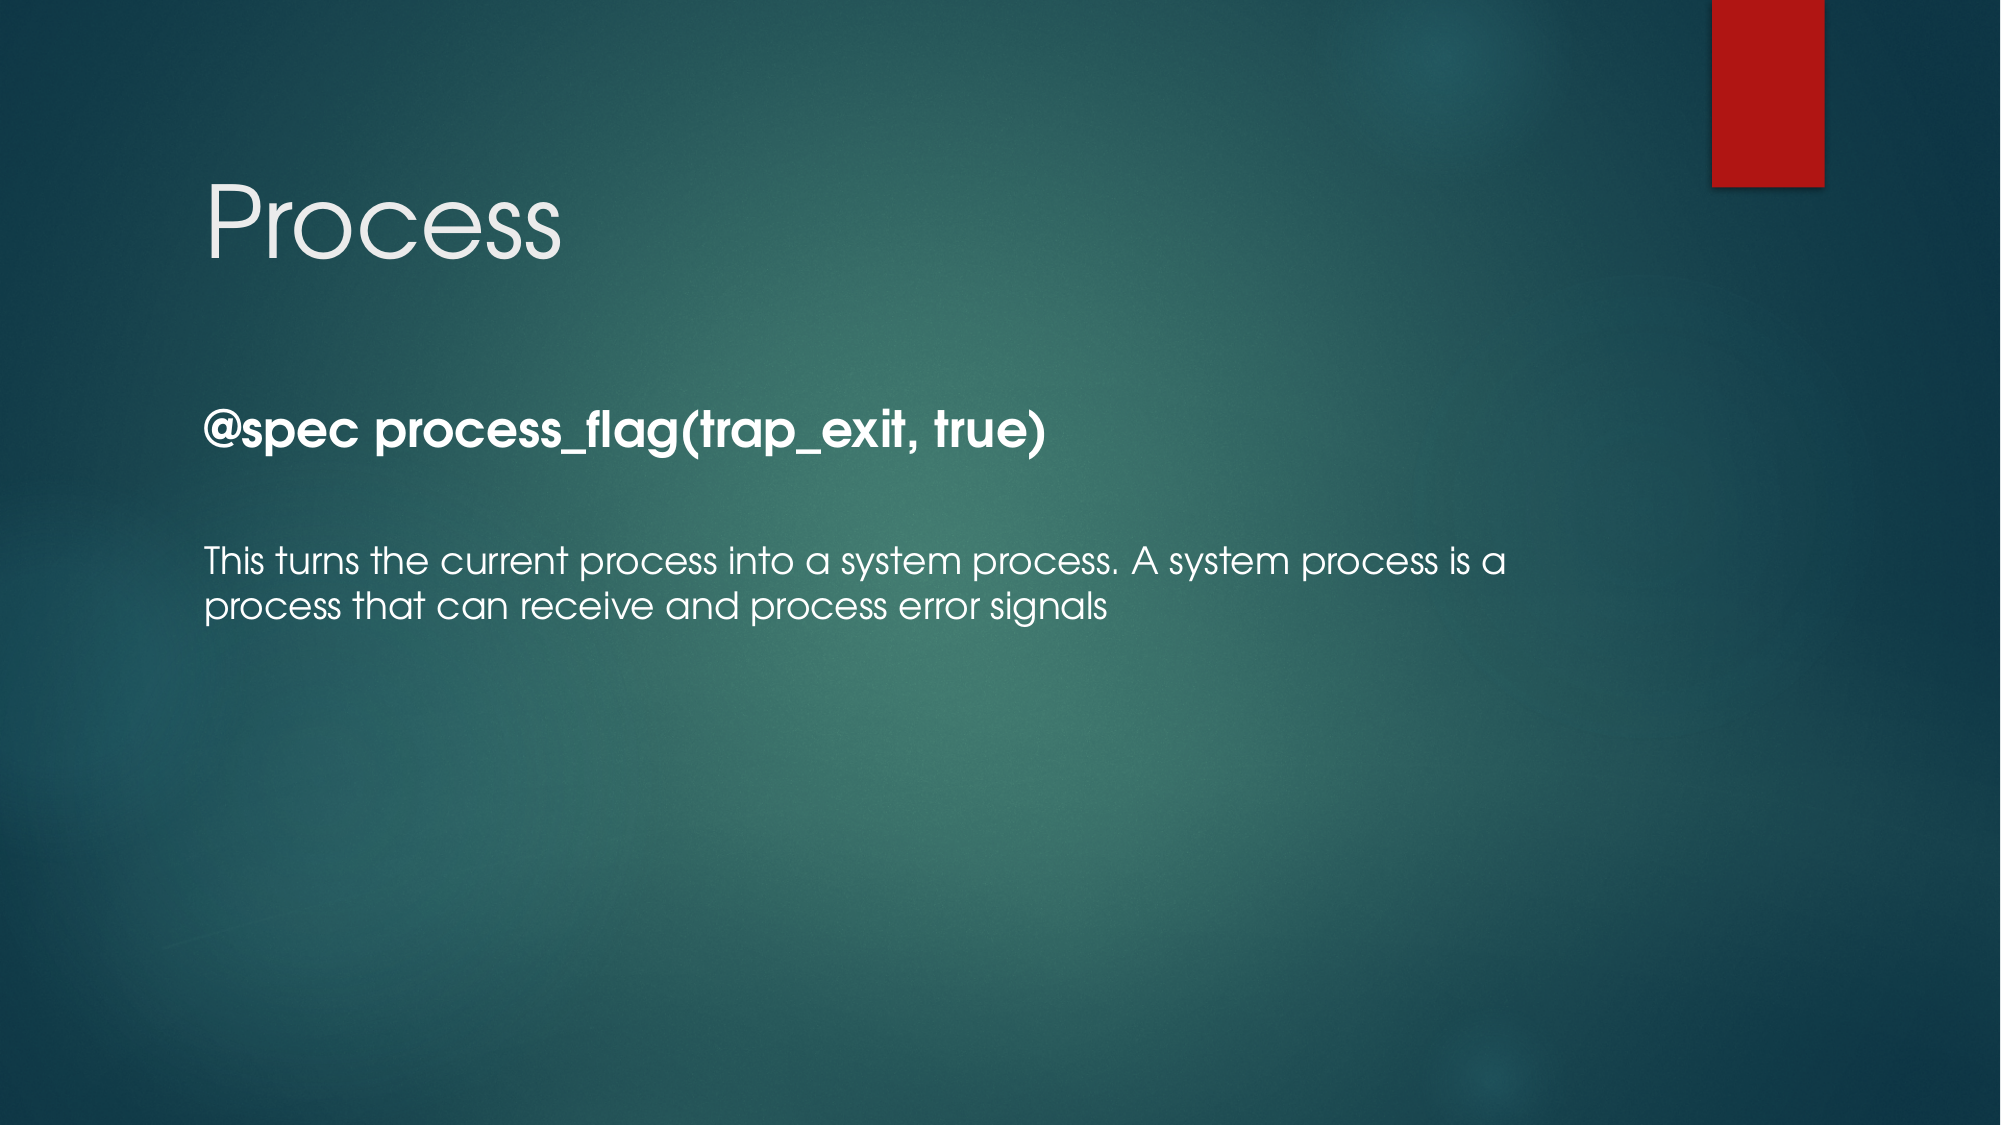

# Process

@spec process_flag(trap_exit, true)

This turns the current process into a system process. A system process is a process that can receive and process error signals